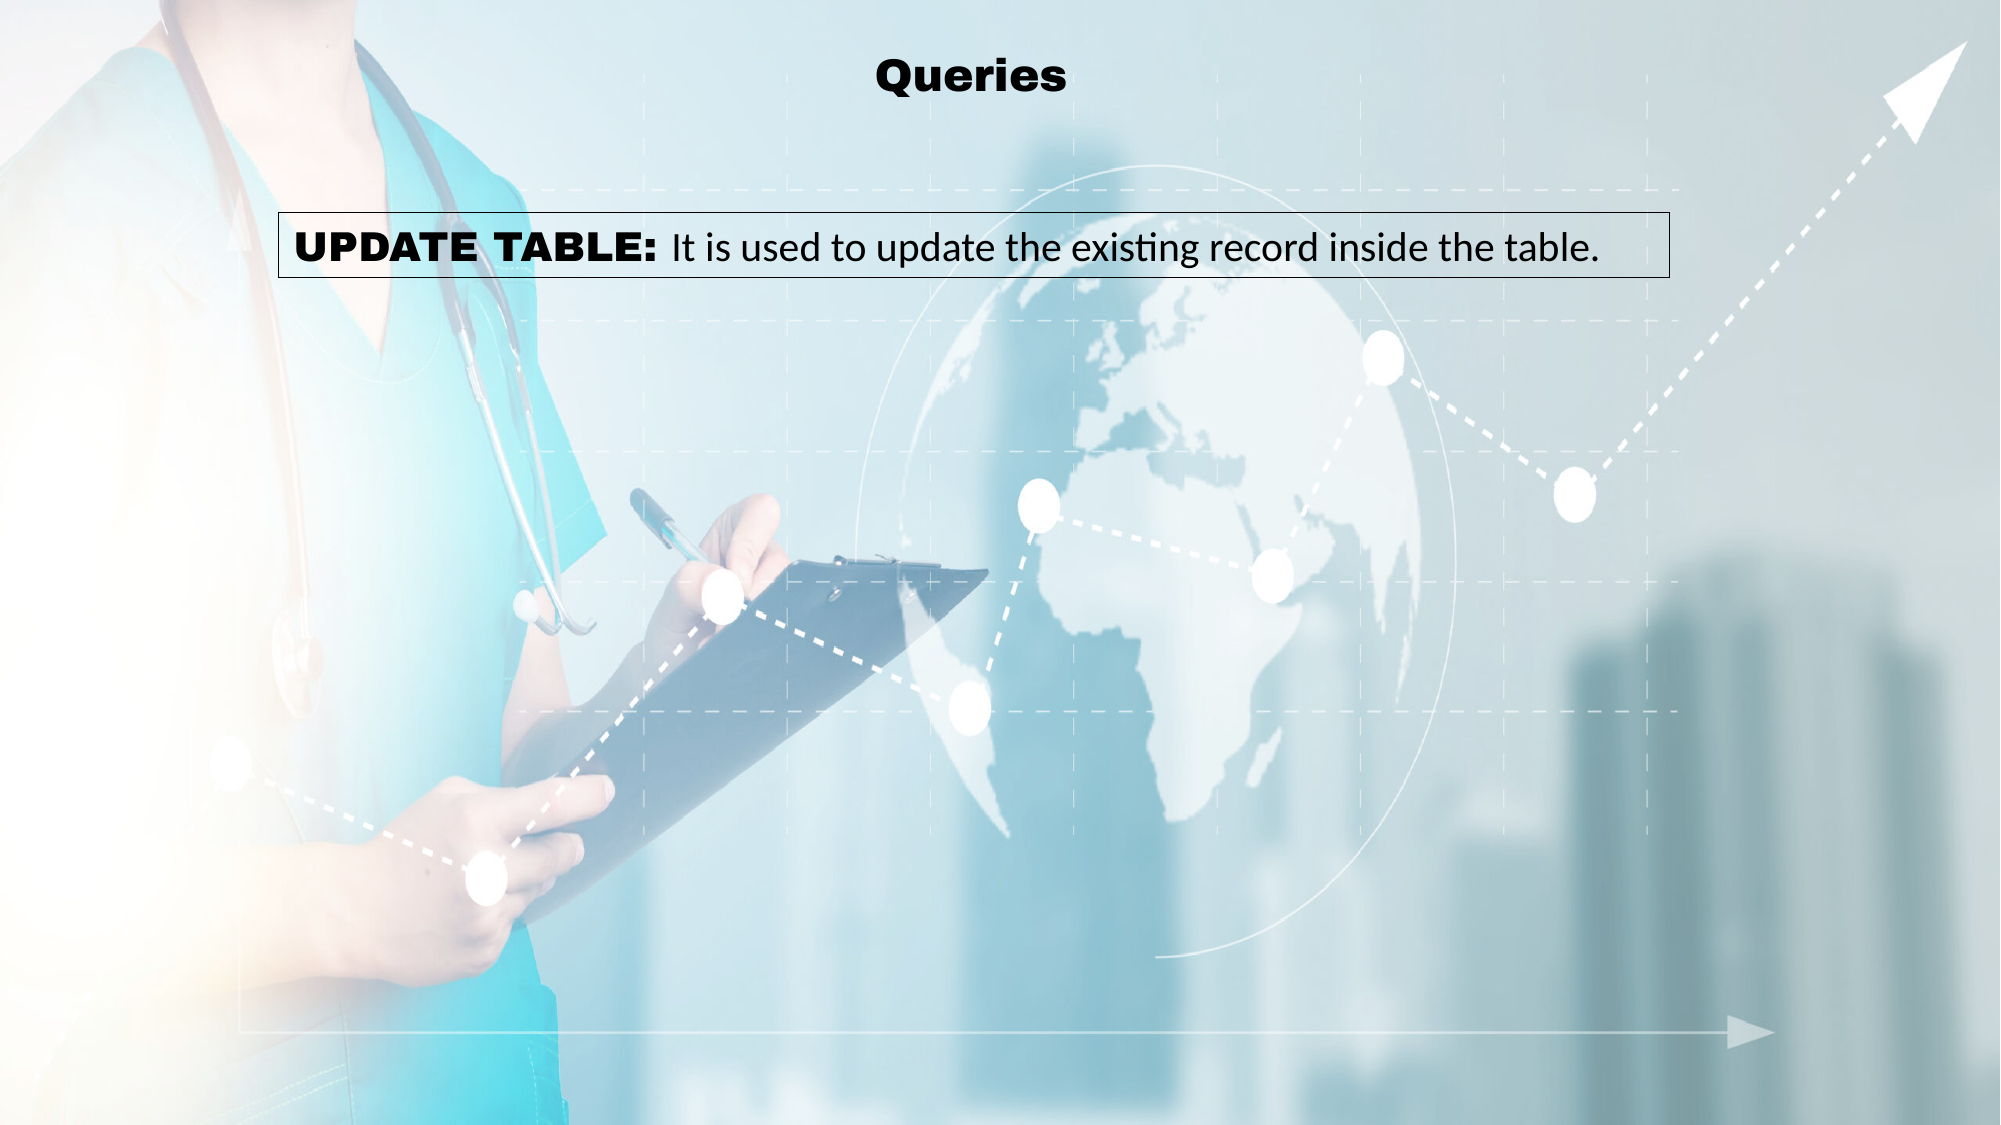

Queries
UPDATE TABLE: It is used to update the existing record inside the table.